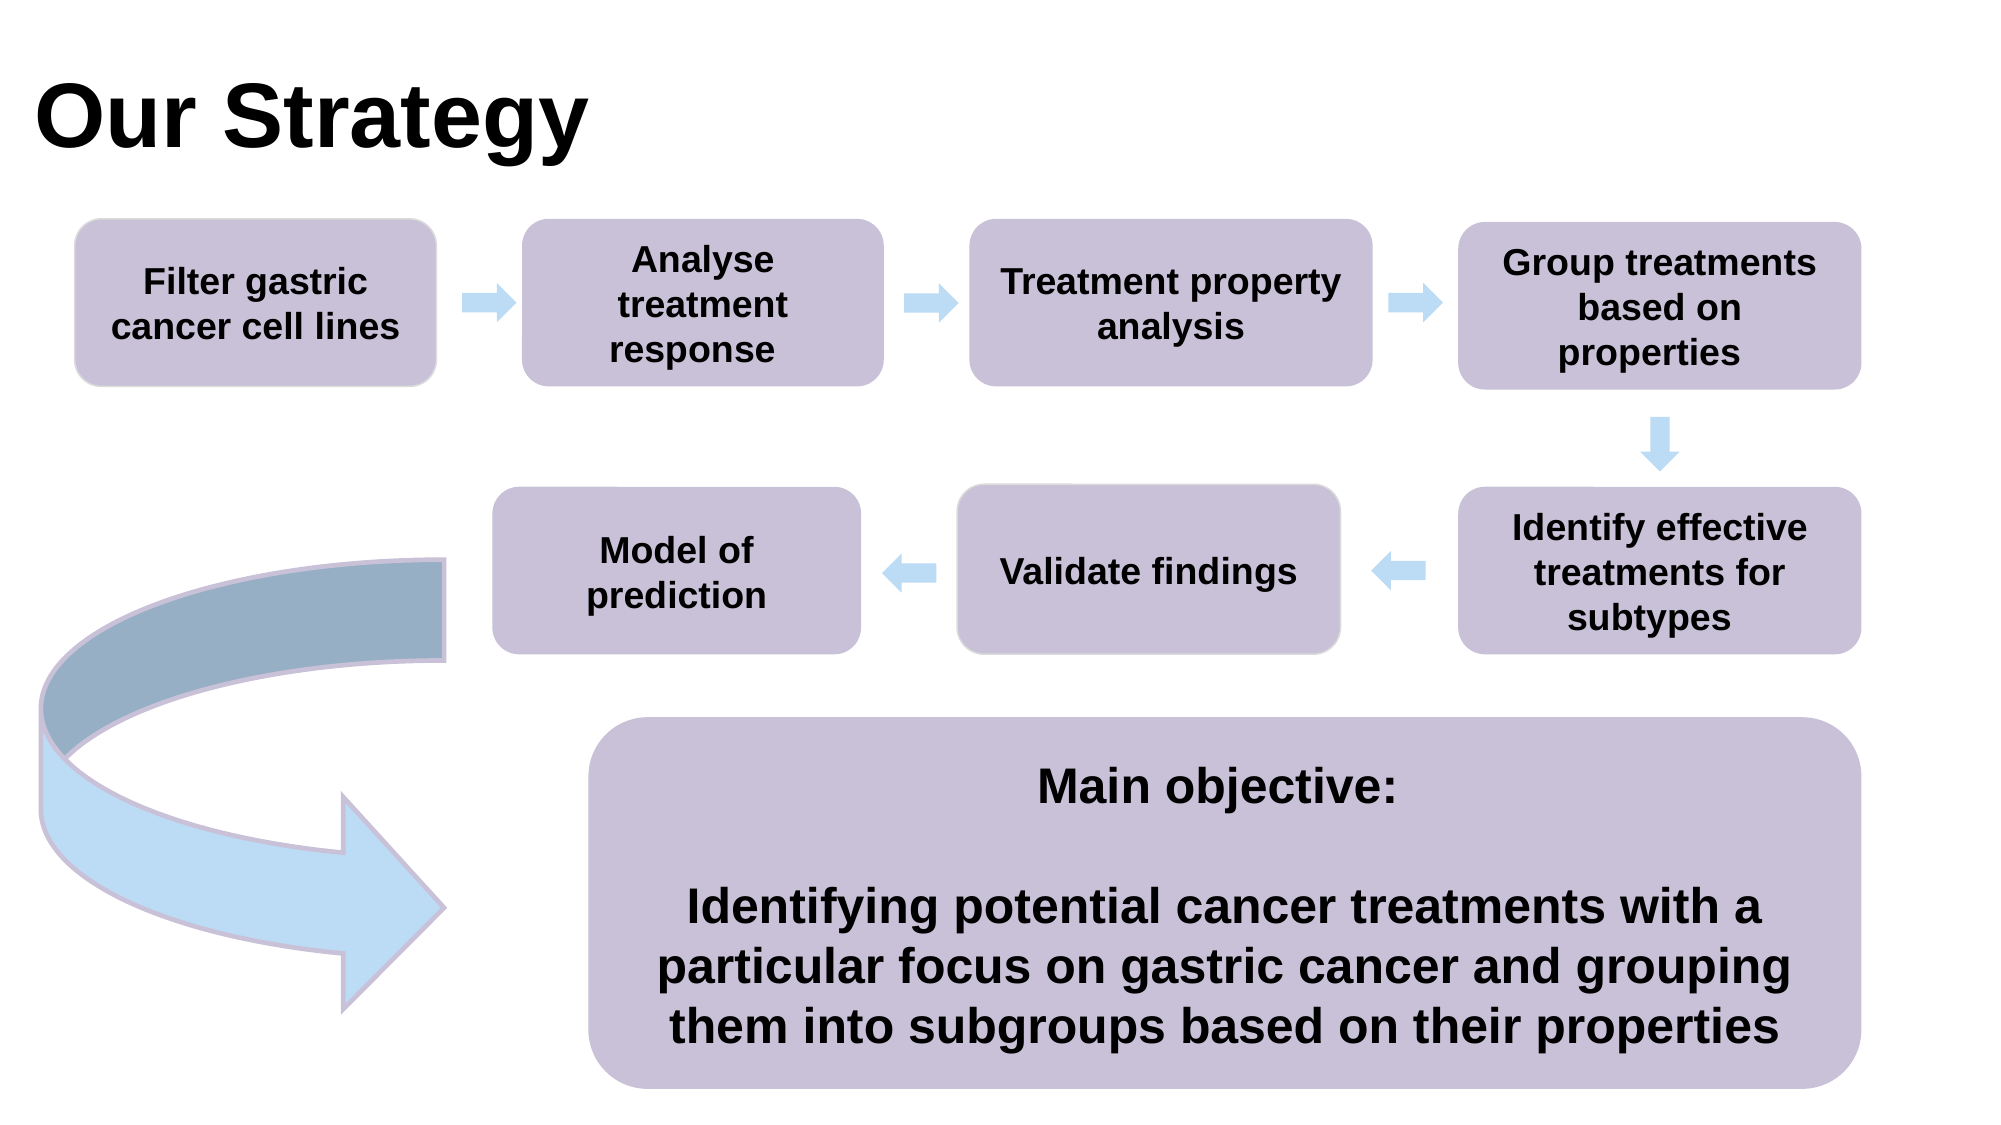

# Our Strategy
Filter gastric cancer cell lines
Analyse treatment response
Treatment property analysis
Group treatments based on properties

Validate findings
Identify effective treatments for subtypes
Model of prediction

Main objective:

Identifying potential cancer treatments with a particular focus on gastric cancer and grouping them into subgroups based on their properties